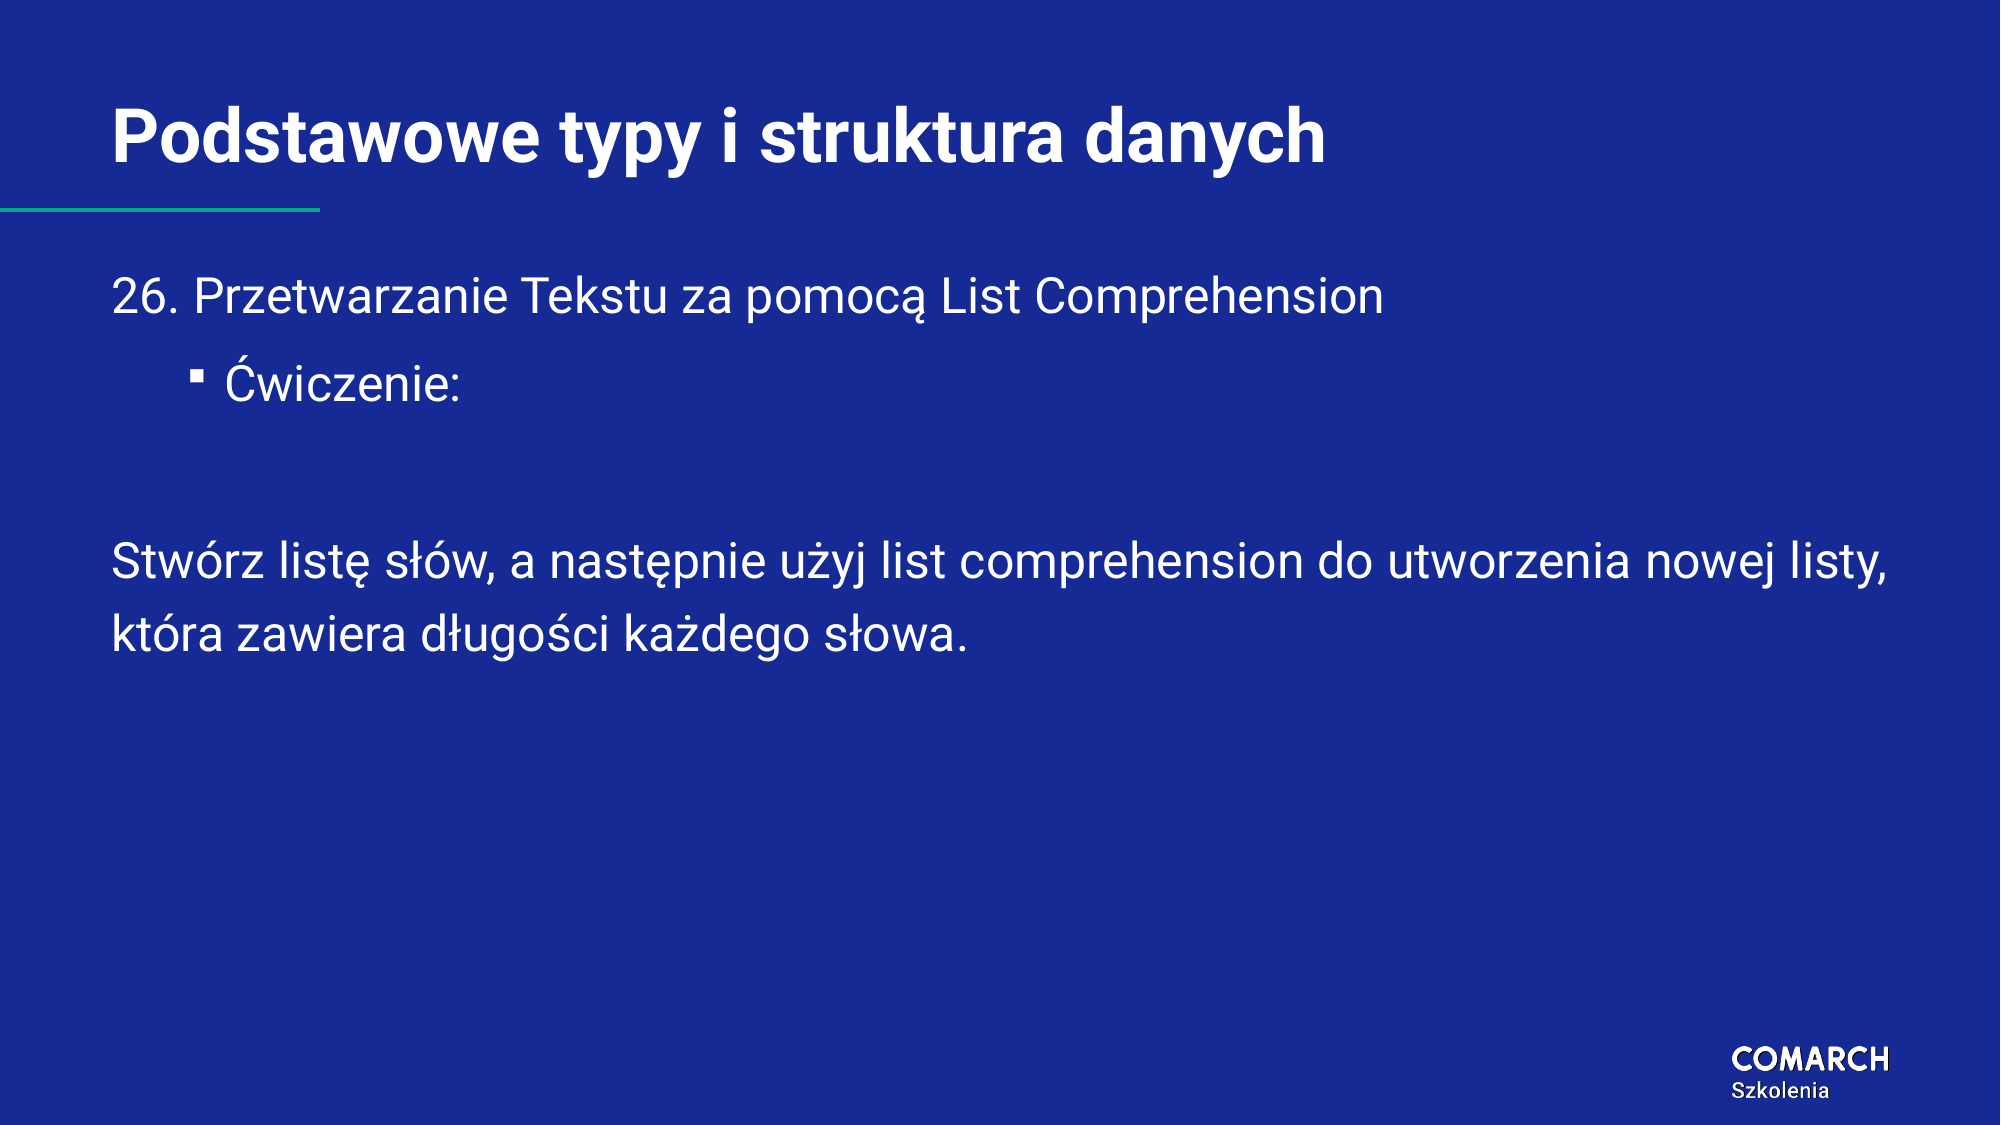

# Podstawowe typy i struktura danych
26. Przetwarzanie Tekstu za pomocą List Comprehension
Ćwiczenie:

Stwórz listę słów, a następnie użyj list comprehension do utworzenia nowej listy, która zawiera długości każdego słowa.